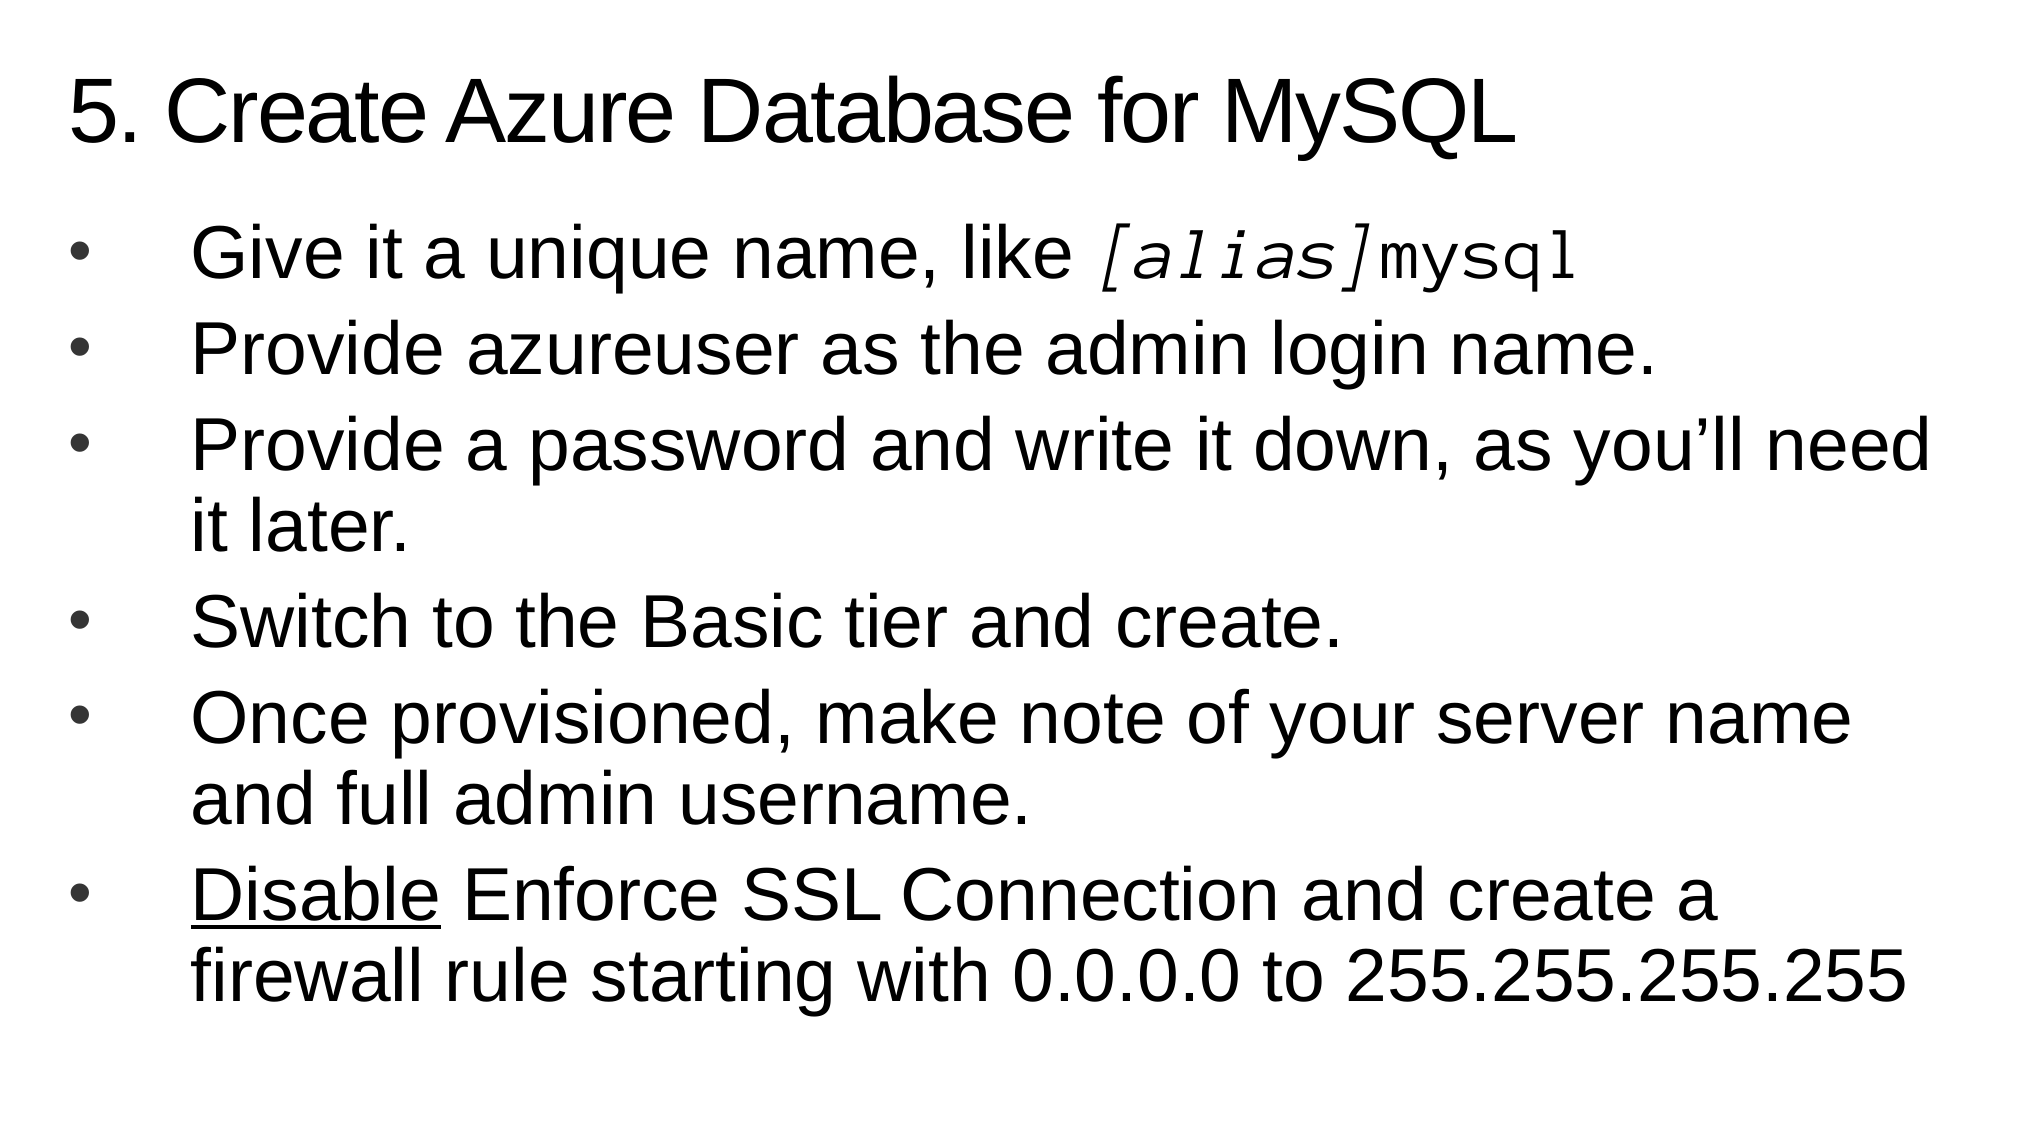

# 5. Create Azure Database for MySQL
Give it a unique name, like [alias]mysql
Provide azureuser as the admin login name.
Provide a password and write it down, as you’ll need it later.
Switch to the Basic tier and create.
Once provisioned, make note of your server name and full admin username.
Disable Enforce SSL Connection and create a firewall rule starting with 0.0.0.0 to 255.255.255.255